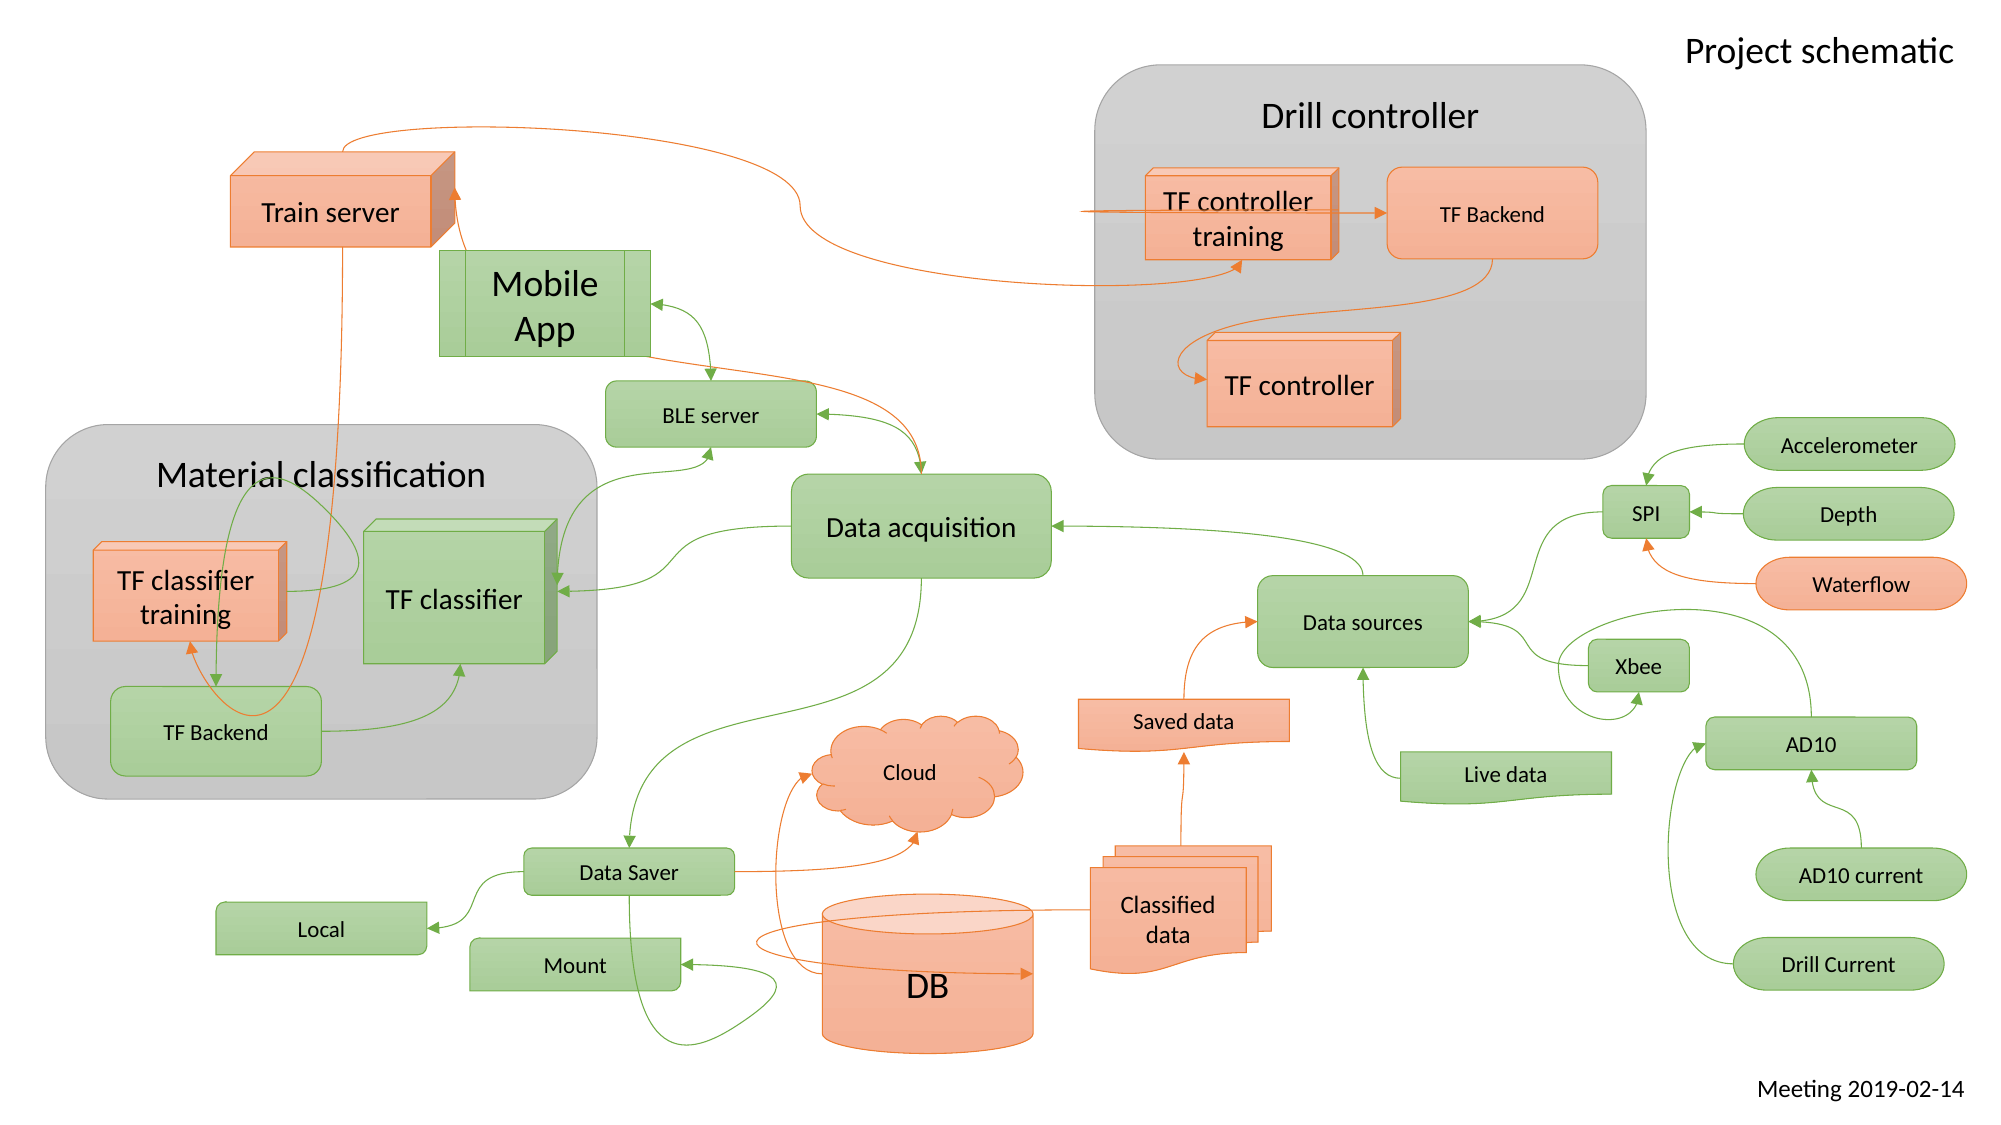

Project schematic
Drill controller
Train server
TF Backend
TF controller
training
Mobile
App
TF controller
BLE server
Accelerometer
Material classification
Data acquisition
SPI
Depth
TF classifier
TF classifier
training
Waterflow
Data sources
Xbee
TF Backend
Saved data
Cloud
AD10
Live data
Classified data
Data Saver
AD10 current
DB
Local
Drill Current
Mount
Meeting 2019-02-14